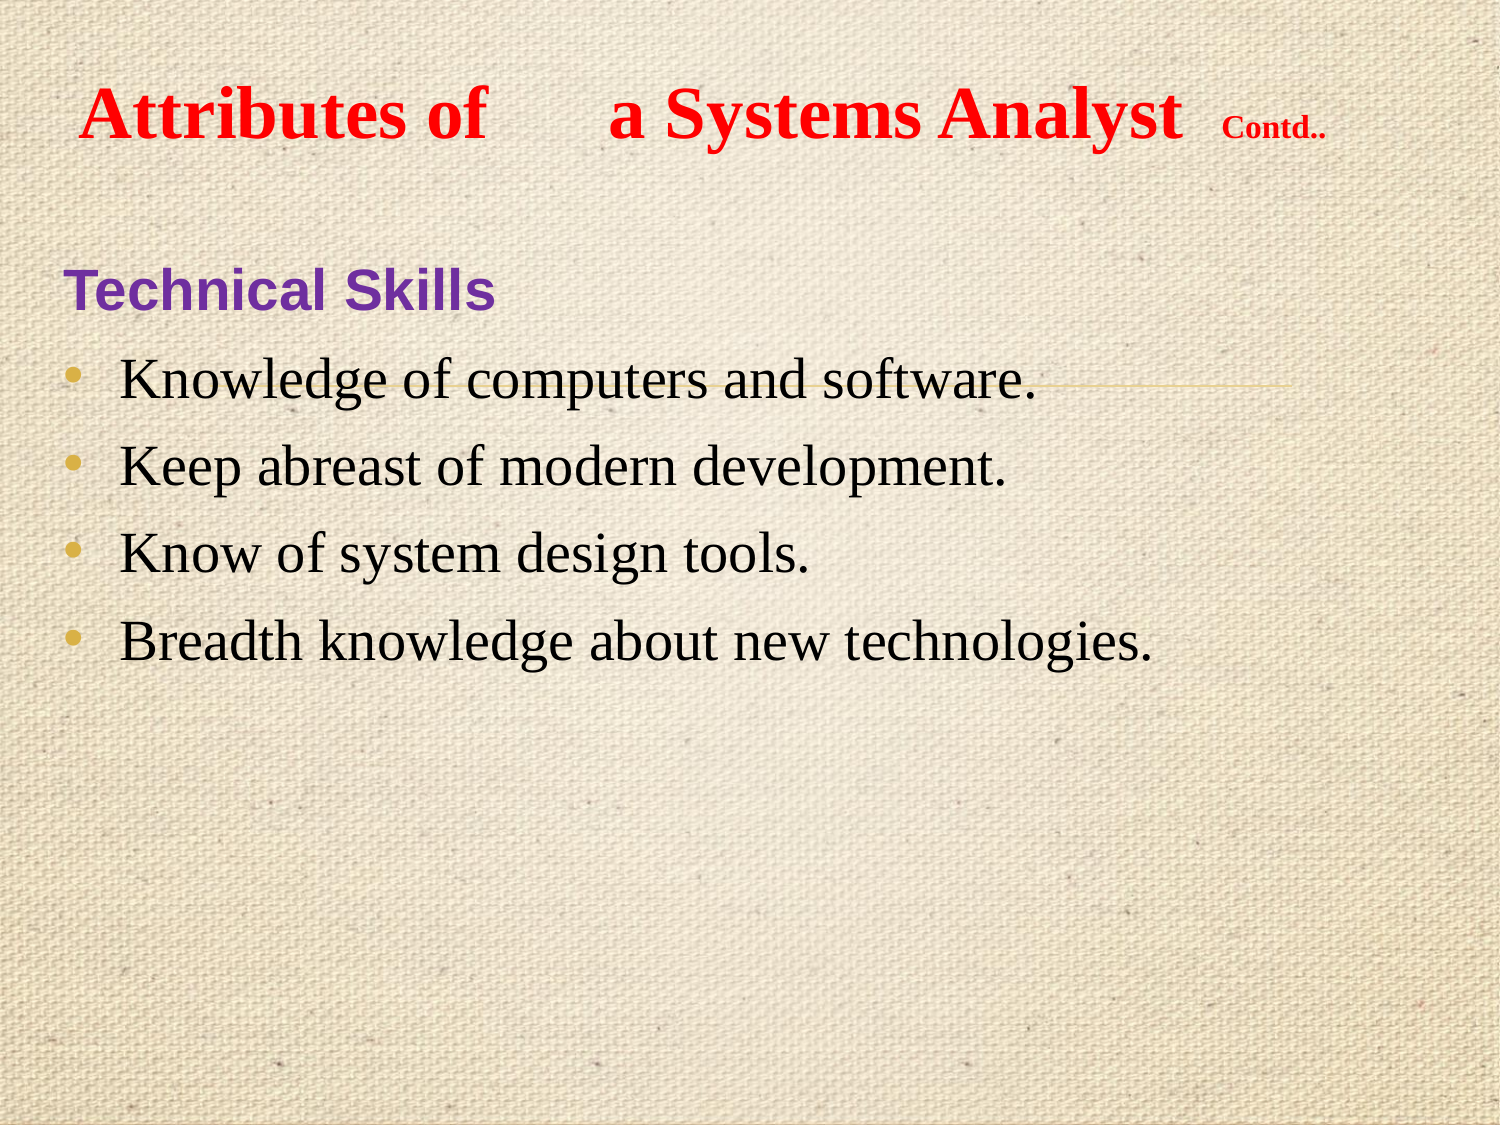

# Attributes of	a Systems Analyst  Contd..
Technical Skills
Knowledge of computers and software.
Keep abreast of modern development.
Know of system design tools.
Breadth knowledge about new technologies.